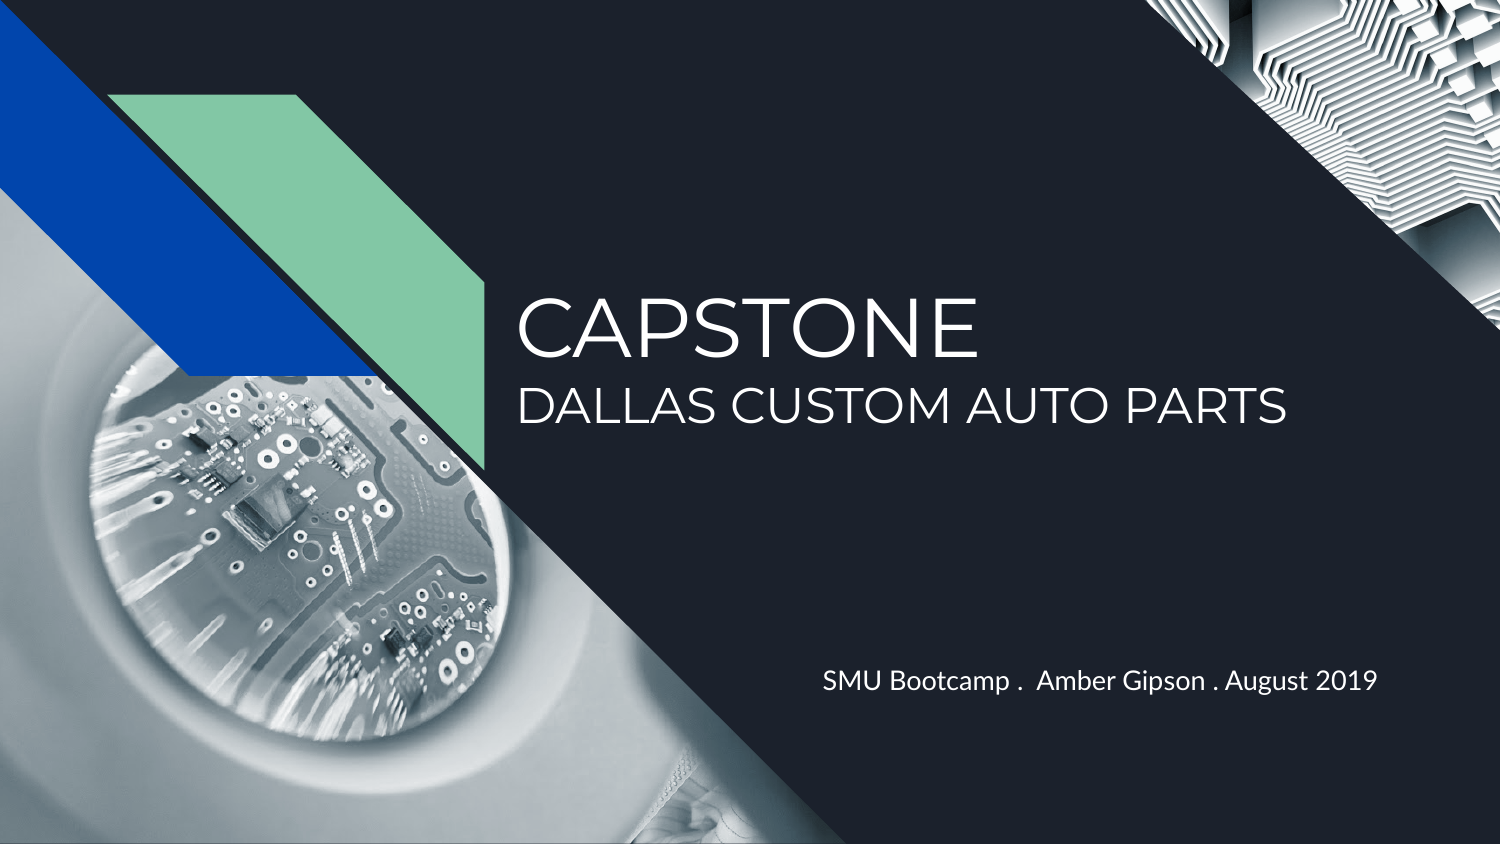

# CAPSTONE
DALLAS CUSTOM AUTO PARTS
SMU Bootcamp .  Amber Gipson . August 2019